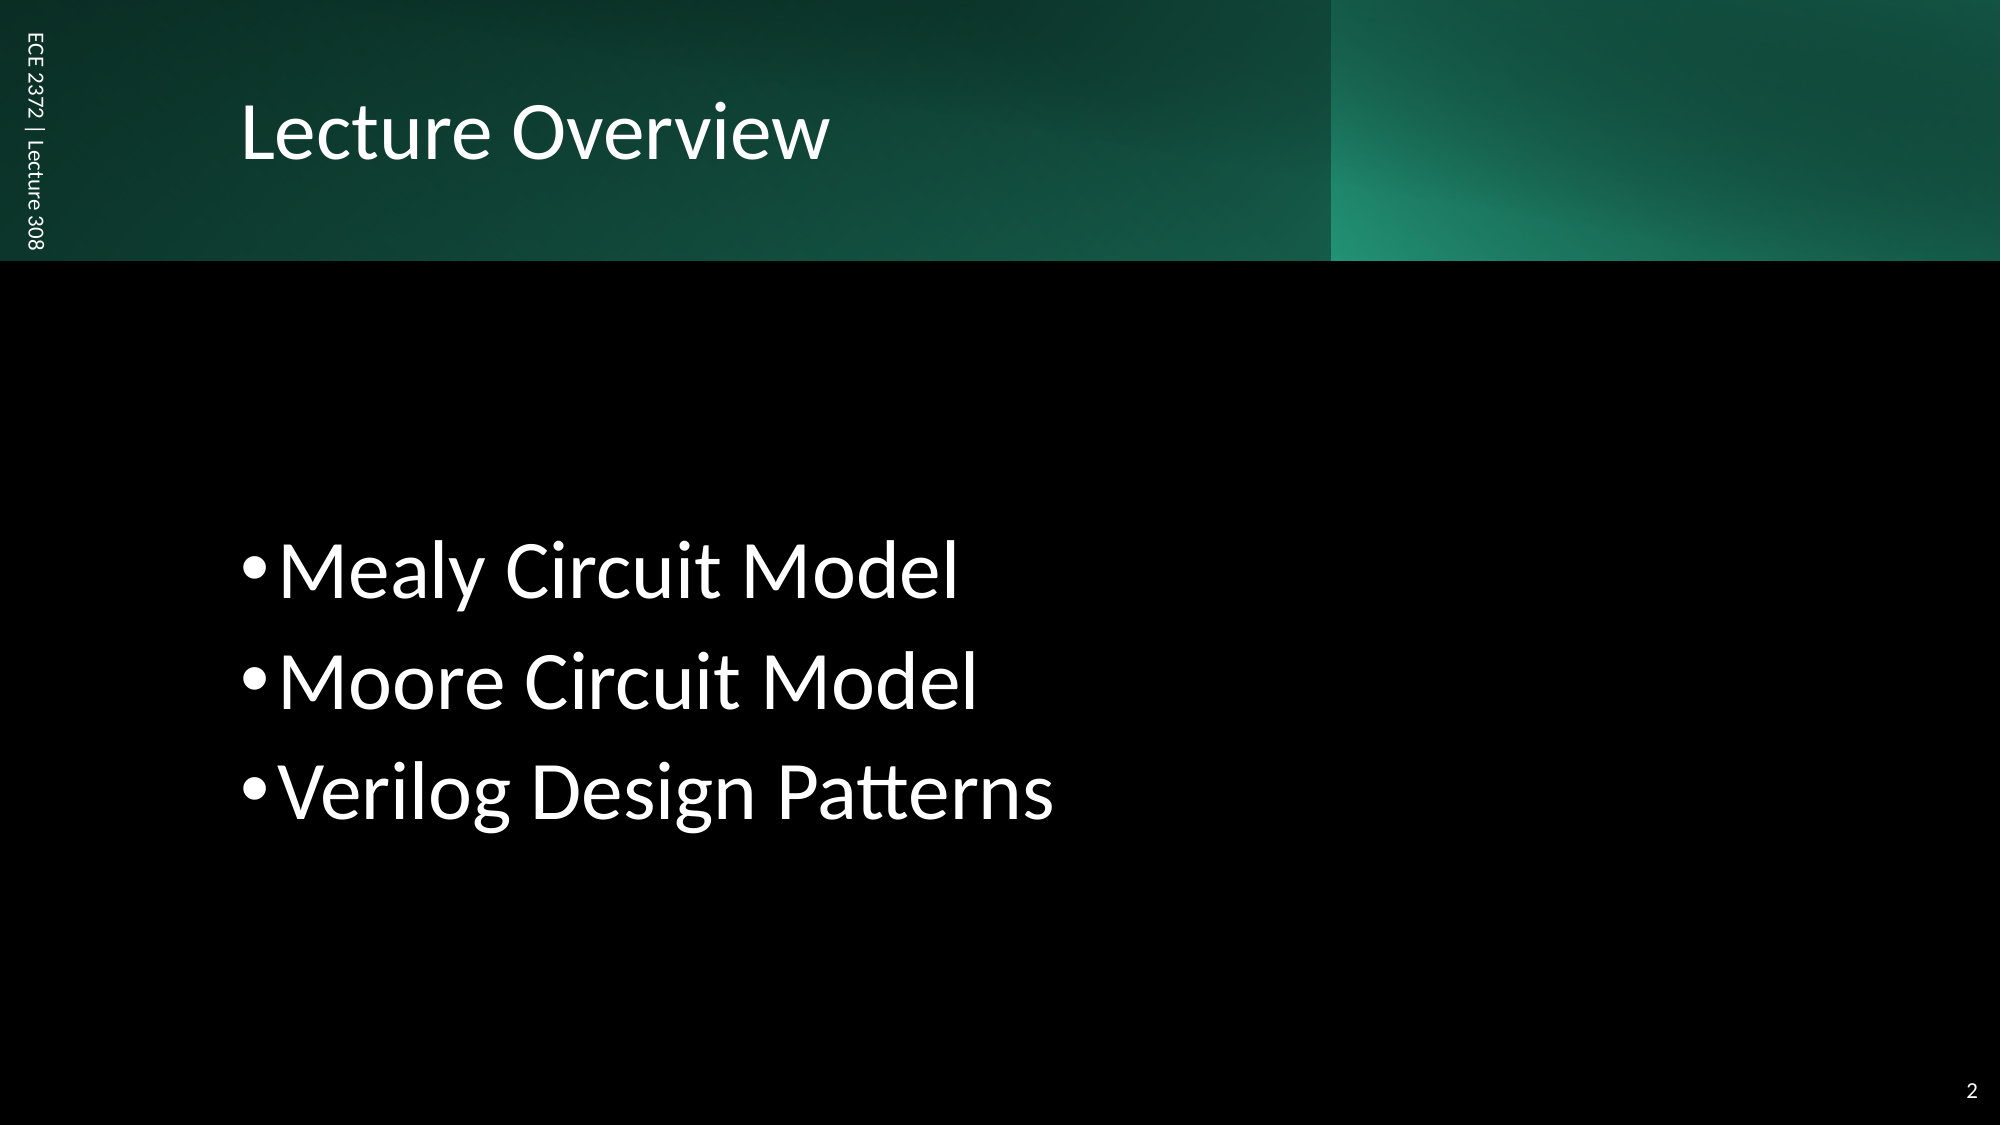

# Lecture Overview
ECE 2372 | Lecture 308
Mealy Circuit Model
Moore Circuit Model
Verilog Design Patterns
2